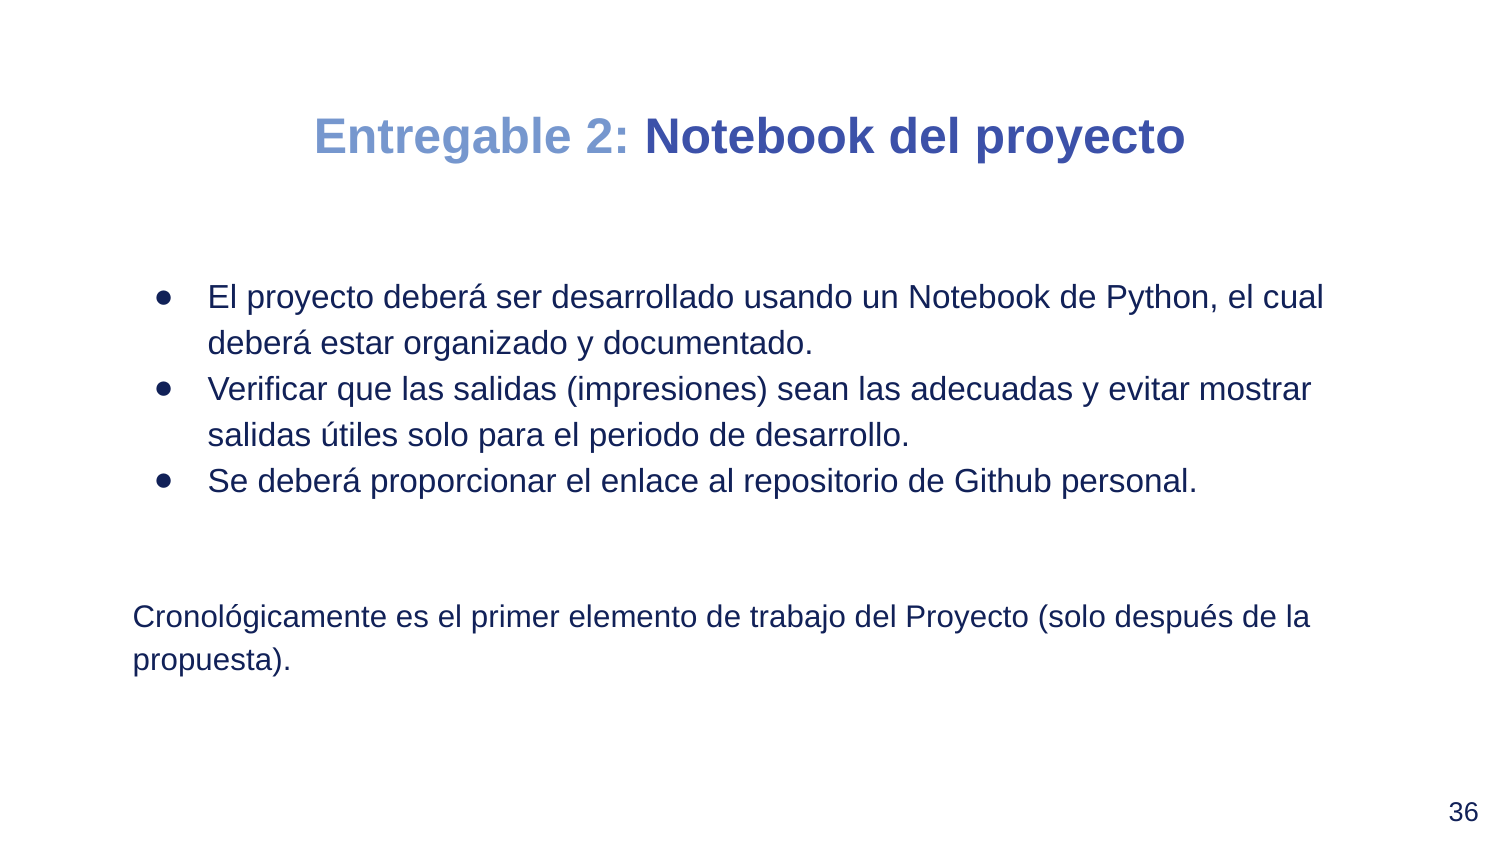

Entregable 2: Notebook del proyecto
El proyecto deberá ser desarrollado usando un Notebook de Python, el cual deberá estar organizado y documentado.
Verificar que las salidas (impresiones) sean las adecuadas y evitar mostrar salidas útiles solo para el periodo de desarrollo.
Se deberá proporcionar el enlace al repositorio de Github personal.

Cronológicamente es el primer elemento de trabajo del Proyecto (solo después de la propuesta).
36